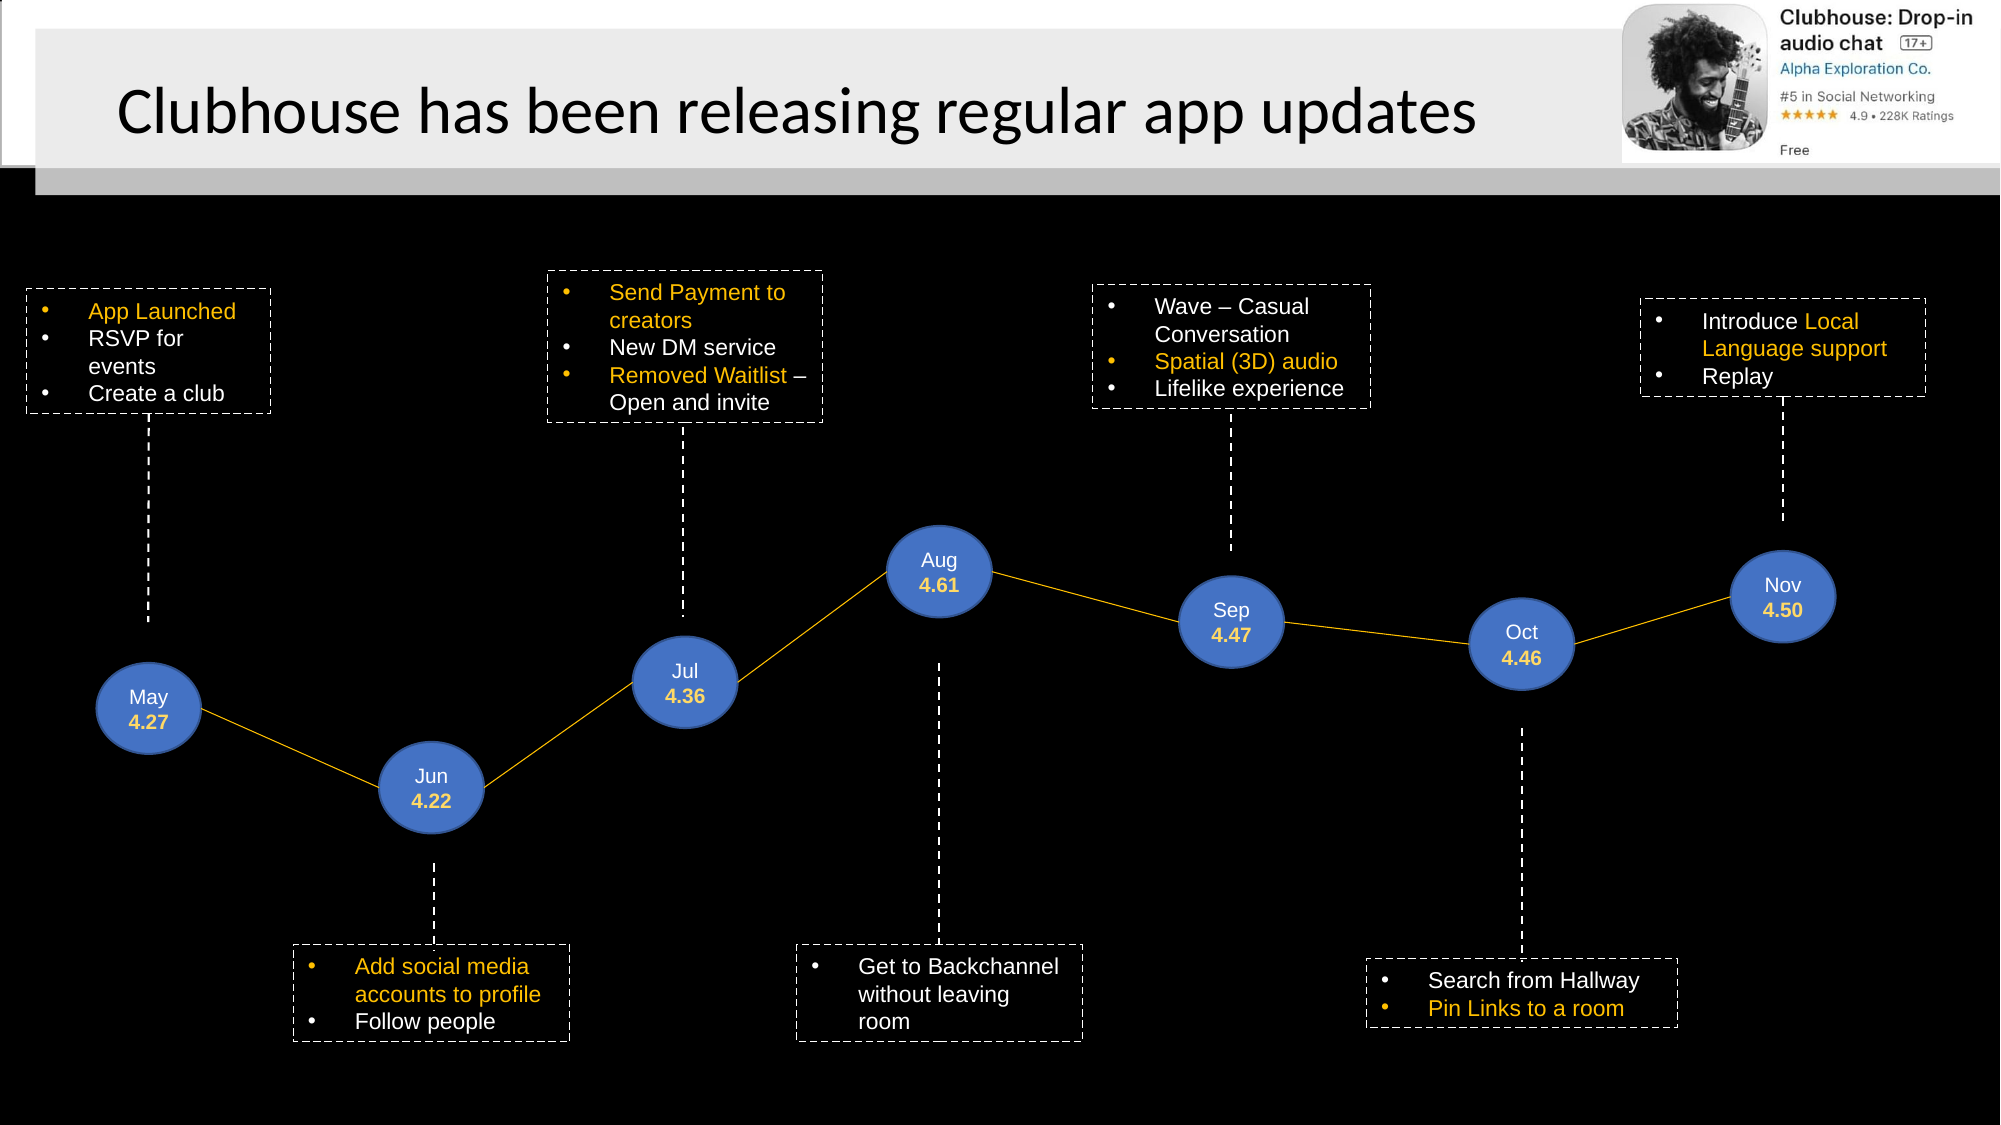

# Clubhouse has been releasing regular app updates
Send Payment to creators
New DM service
Removed Waitlist – Open and invite
Wave – Casual     Conversation
Spatial (3D) audio
Lifelike experience

App Launched
RSVP for events
Create a club
Introduce Local     Language support
Replay
Aug
4.61
Nov
4.50
Sep
4.47
Oct
4.46
Jul
4.36
May
4.27
Jun
4.22
Add social media  accounts to profile
Follow people
Get to Backchannel without leaving     room
Search from Hallway
Pin Links to a room